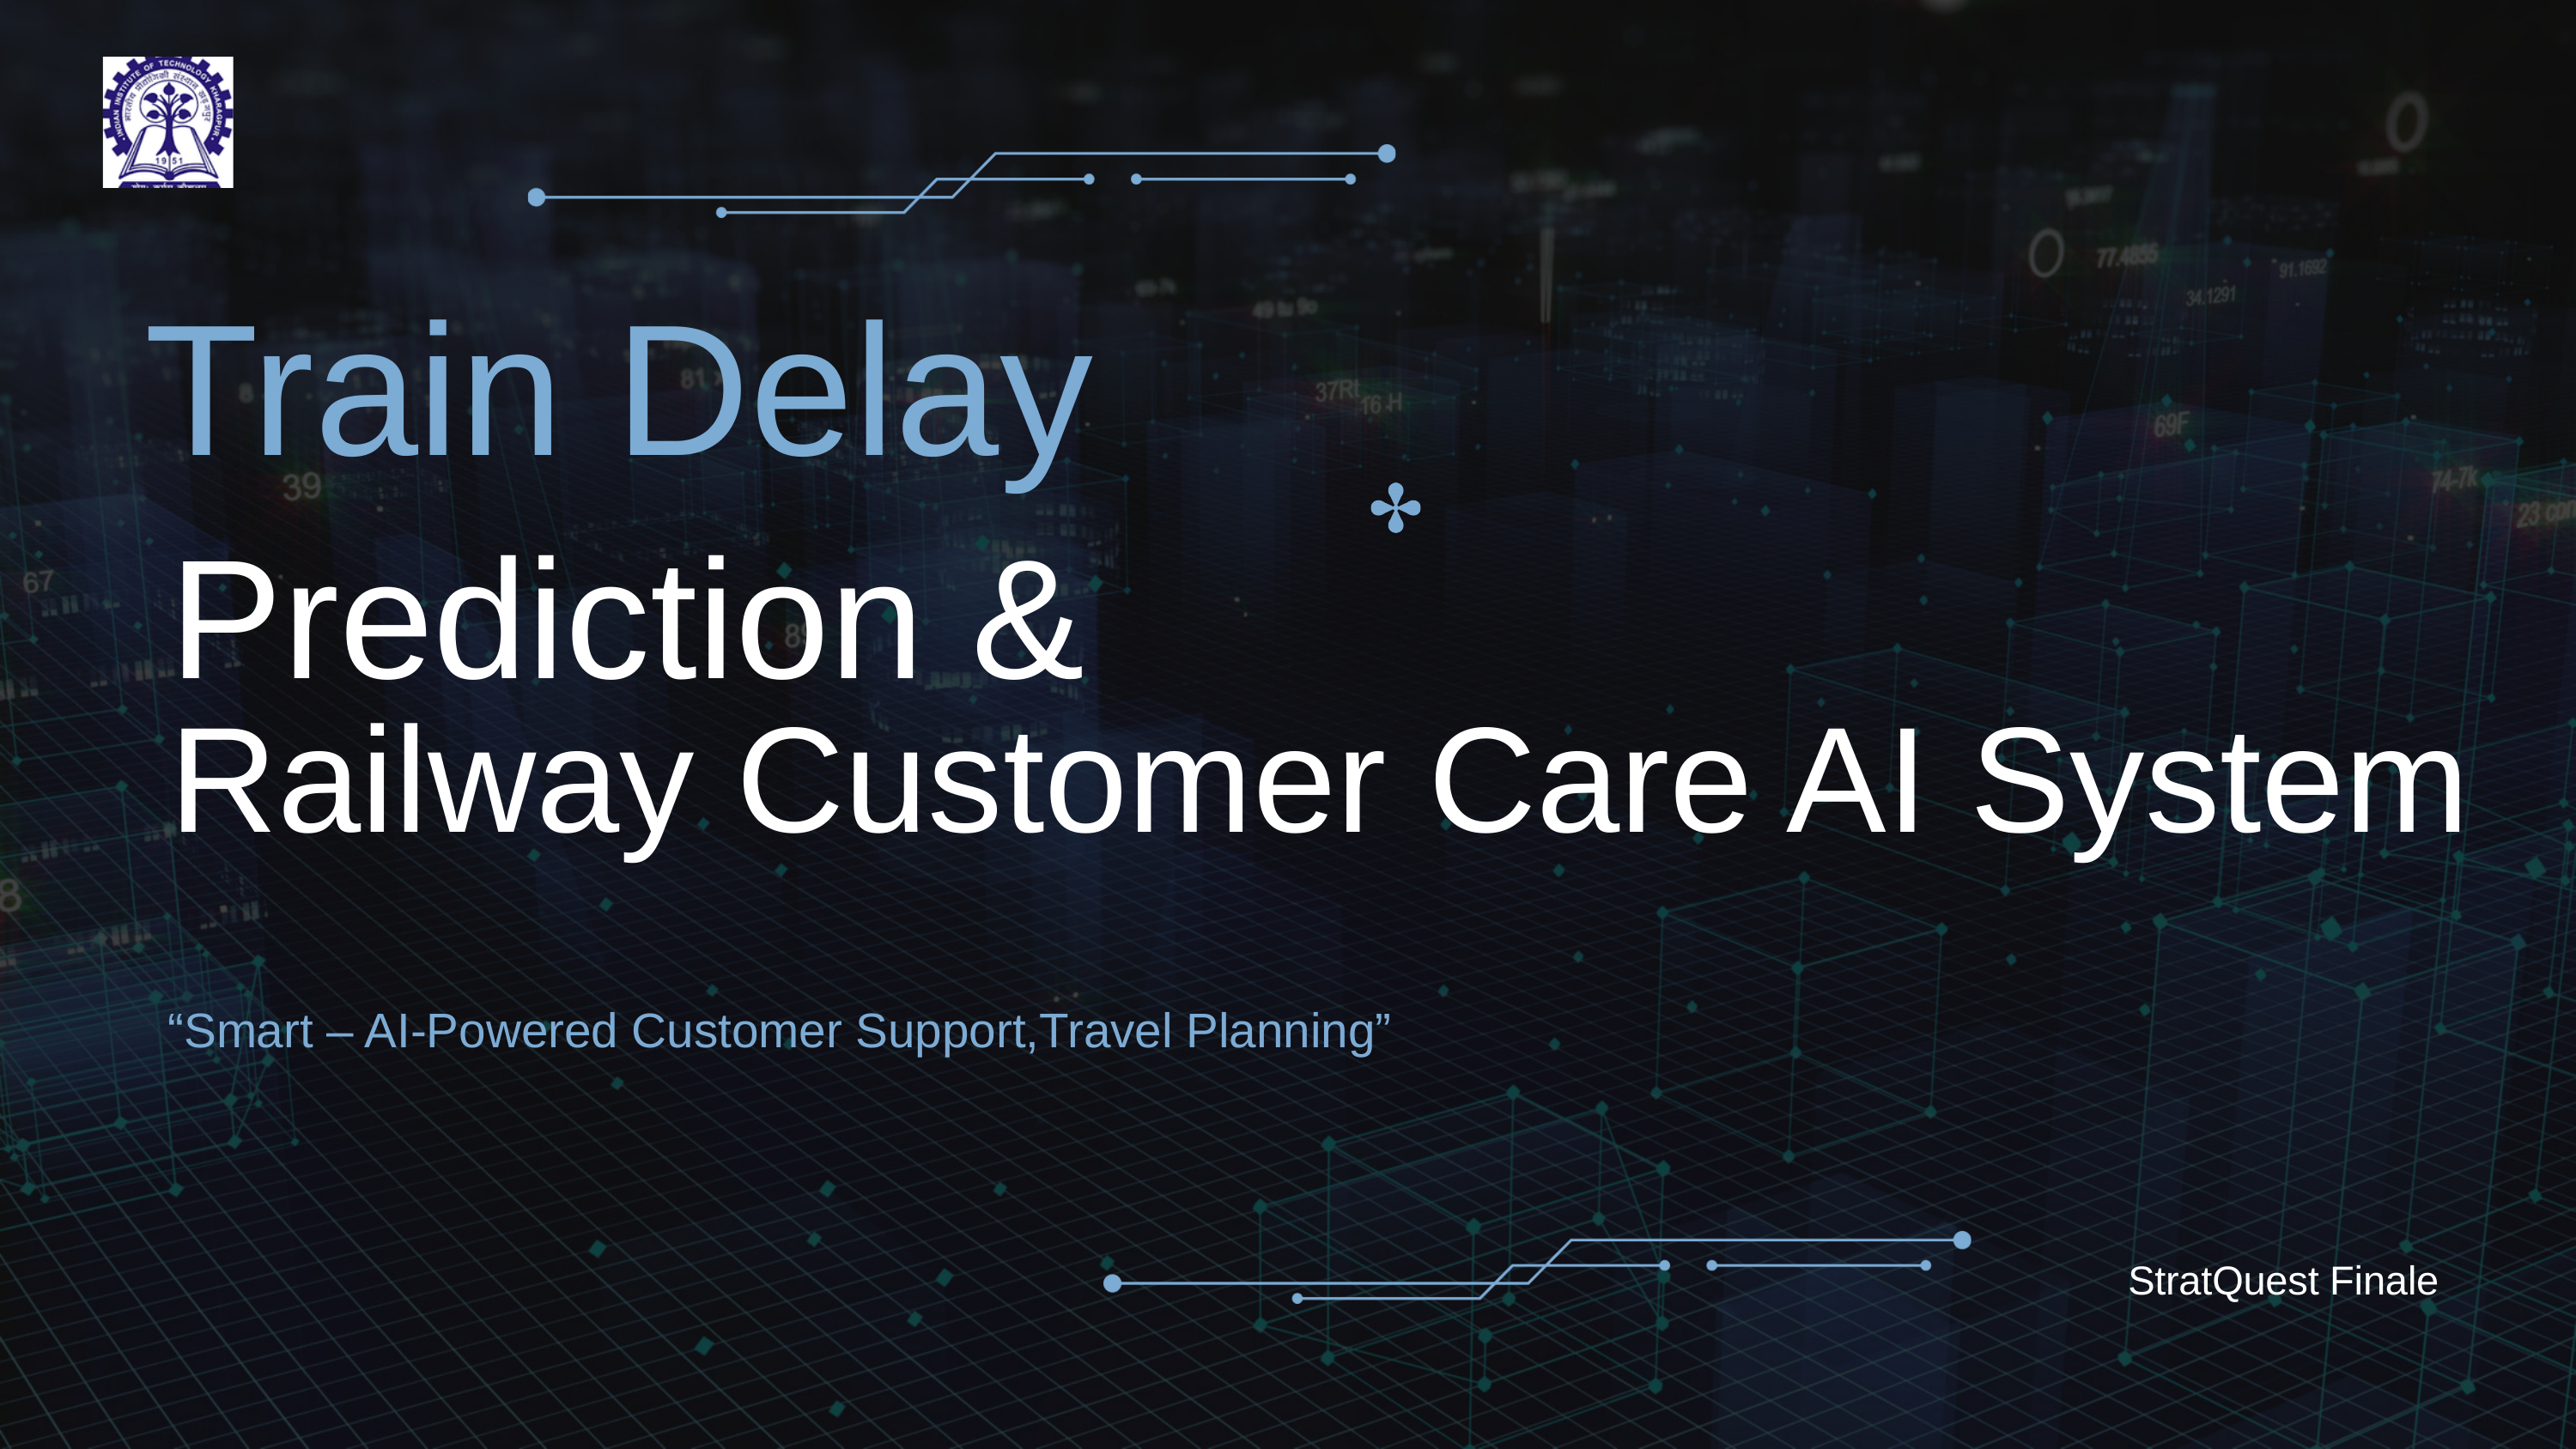

Train Delay

Prediction &
Railway Customer Care AI System

“Smart – AI-Powered Customer Support,Travel Planning”

StratQuest Finale